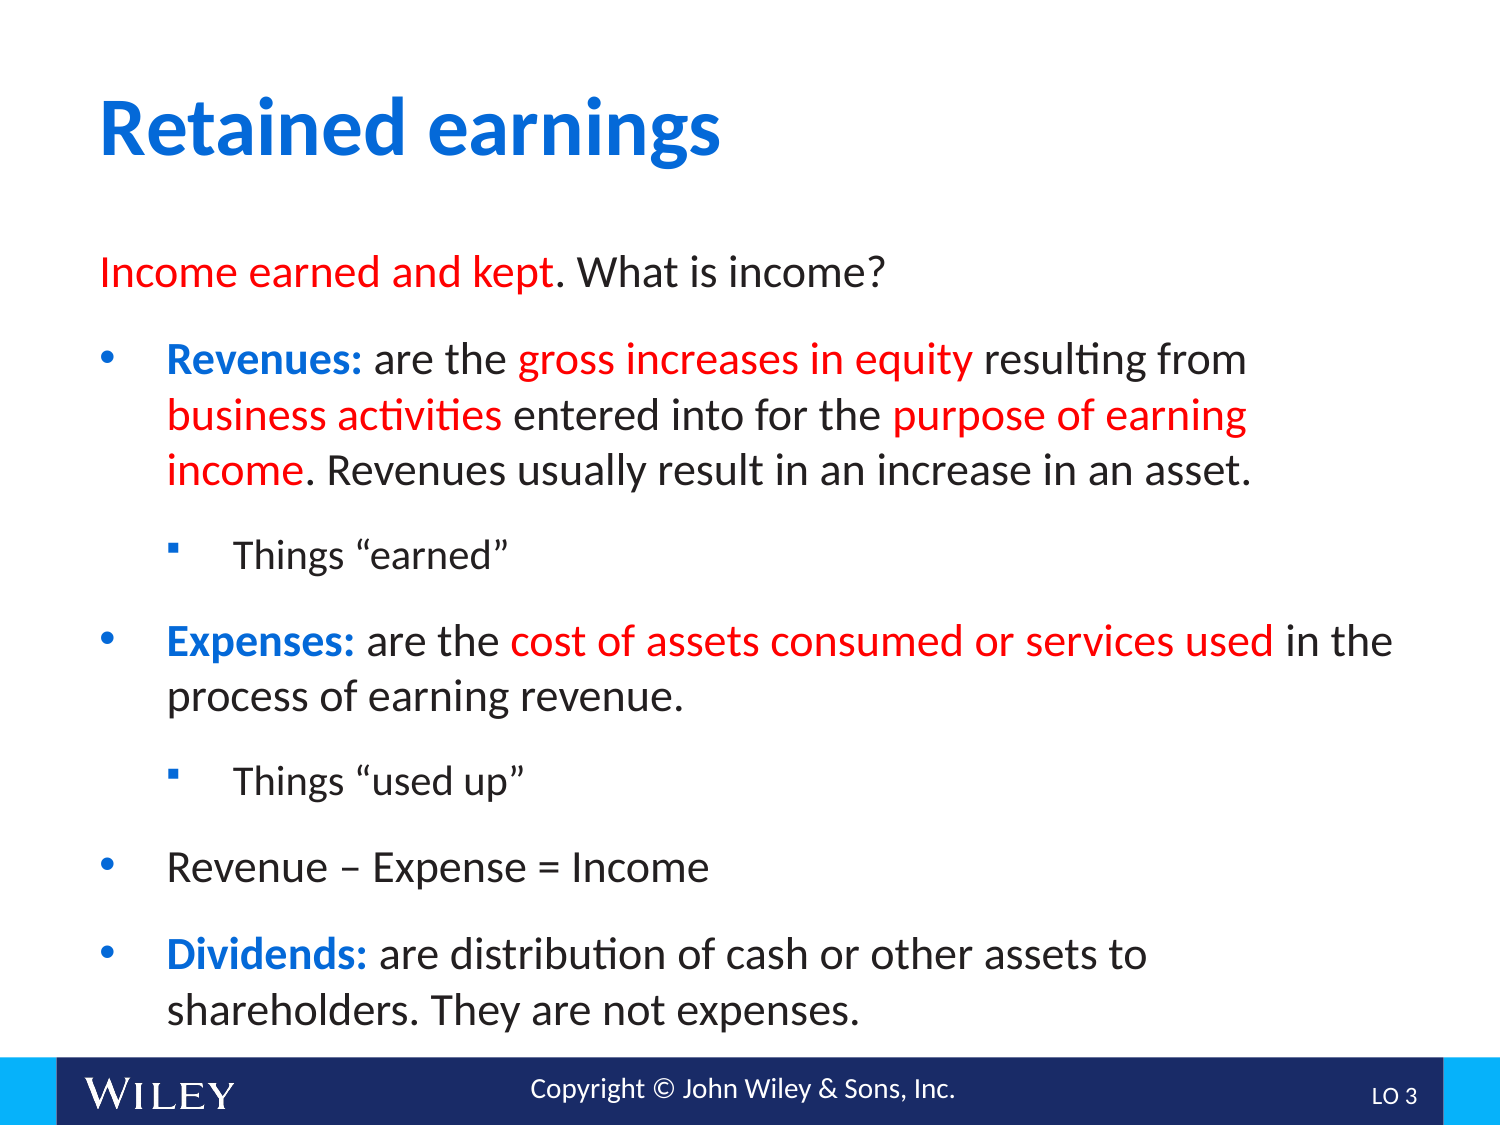

# Retained earnings
Income earned and kept. What is income?
Revenues: are the gross increases in equity resulting from business activities entered into for the purpose of earning income. Revenues usually result in an increase in an asset.
Things “earned”
Expenses: are the cost of assets consumed or services used in the process of earning revenue.
Things “used up”
Revenue – Expense = Income
Dividends: are distribution of cash or other assets to shareholders. They are not expenses.
L O 3